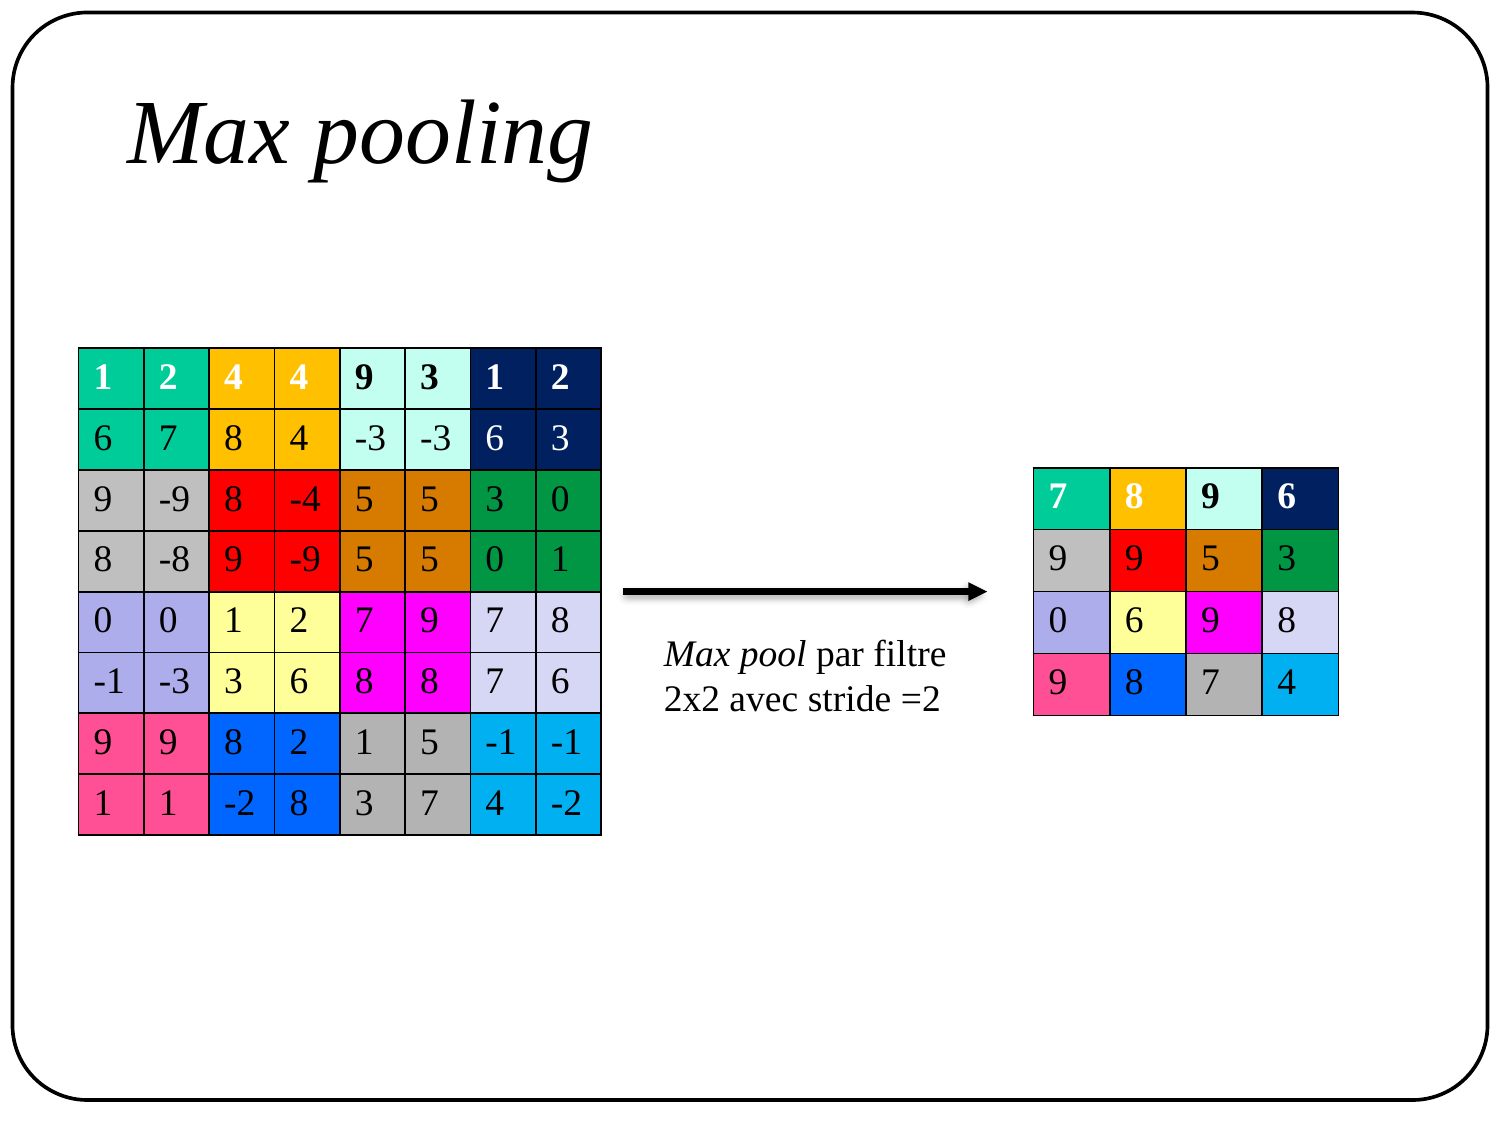

# Max pooling
| 1 | 2 | 4 | 4 | 9 | 3 | 1 | 2 |
| --- | --- | --- | --- | --- | --- | --- | --- |
| 6 | 7 | 8 | 4 | -3 | -3 | 6 | 3 |
| 9 | -9 | 8 | -4 | 5 | 5 | 3 | 0 |
| 8 | -8 | 9 | -9 | 5 | 5 | 0 | 1 |
| 0 | 0 | 1 | 2 | 7 | 9 | 7 | 8 |
| -1 | -3 | 3 | 6 | 8 | 8 | 7 | 6 |
| 9 | 9 | 8 | 2 | 1 | 5 | -1 | -1 |
| 1 | 1 | -2 | 8 | 3 | 7 | 4 | -2 |
| 7 | 8 | 9 | 6 |
| --- | --- | --- | --- |
| 9 | 9 | 5 | 3 |
| 0 | 6 | 9 | 8 |
| 9 | 8 | 7 | 4 |
Max pool par filtre
2x2 avec stride =2